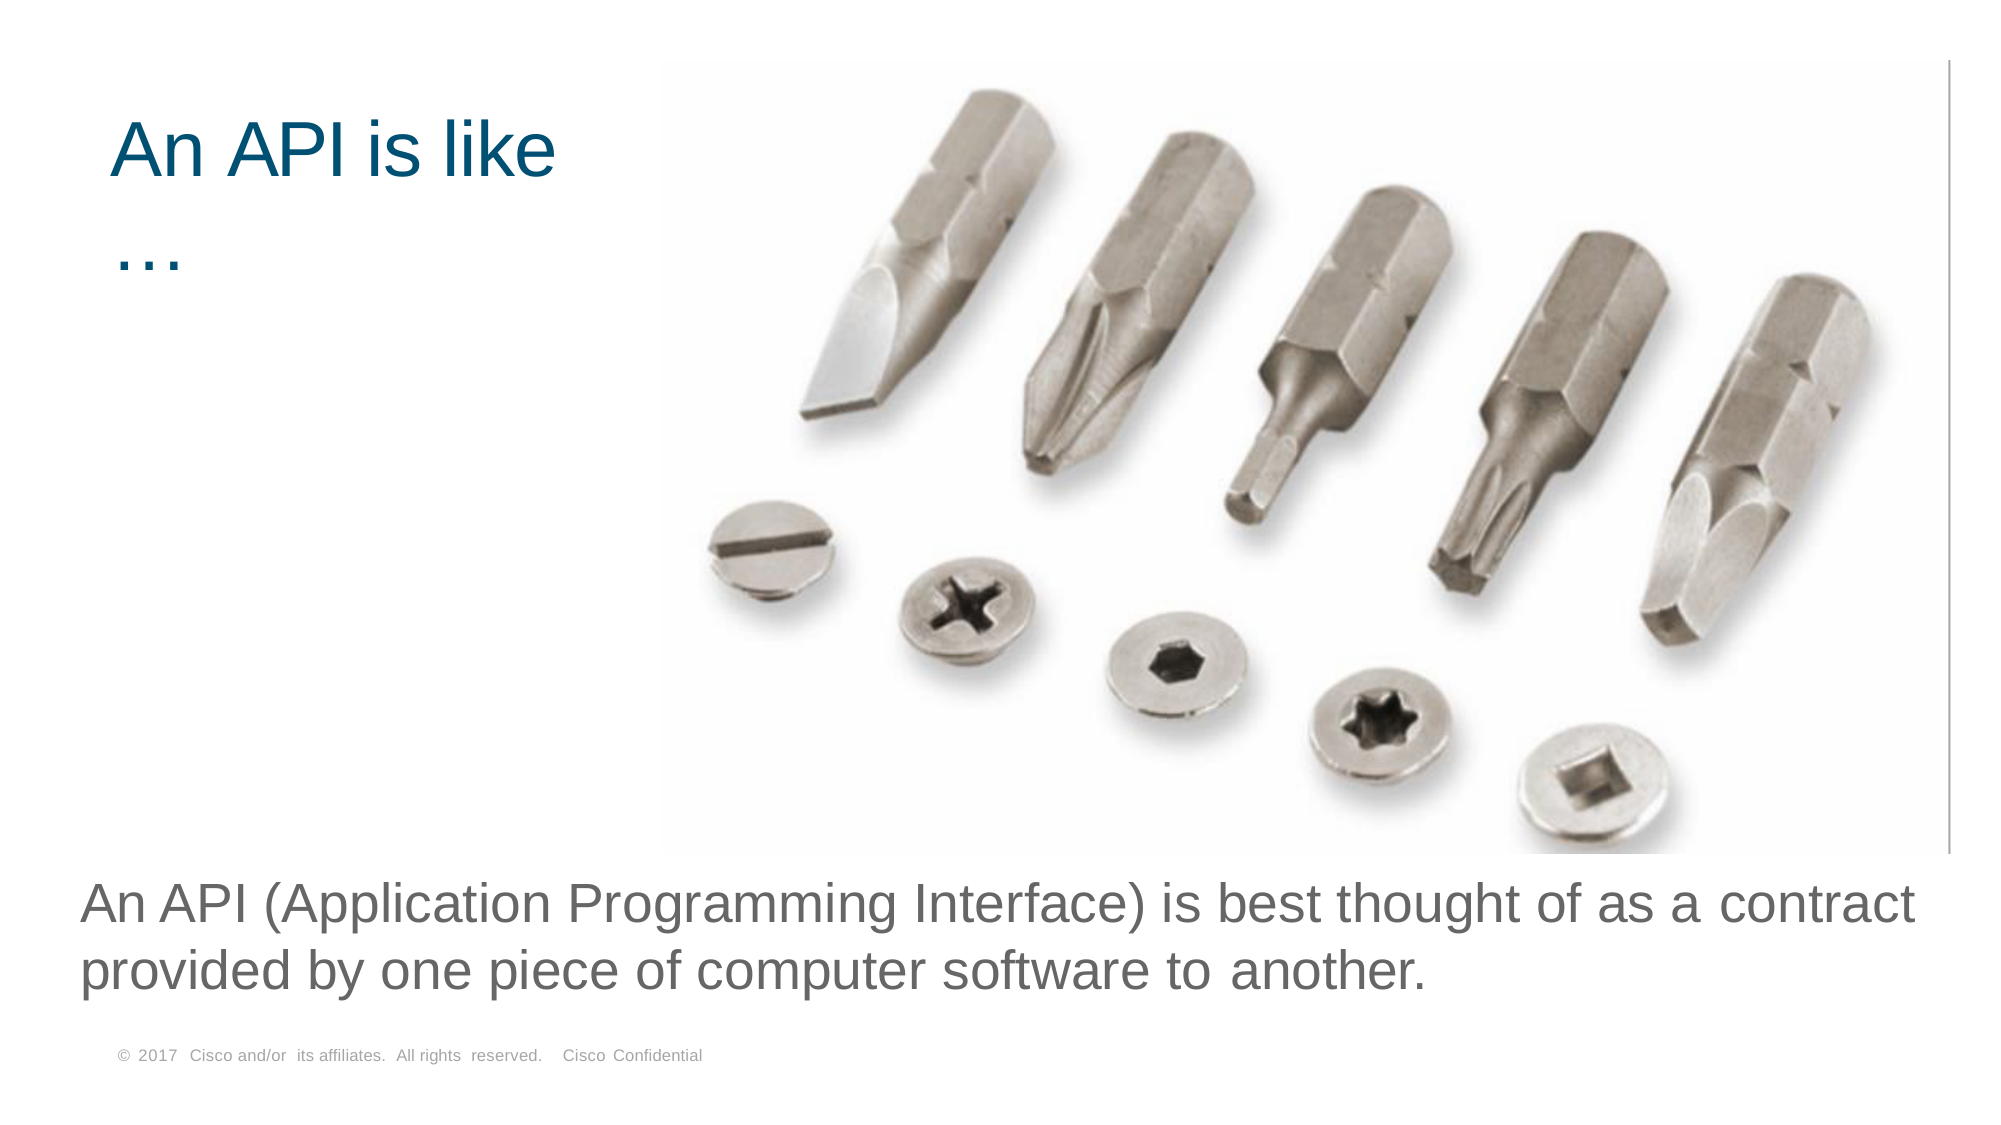

# An API is like …
An API (Application Programming Interface) is best thought of as a contract
provided by one piece of computer software to another.
© 2017  Cisco and/or  its affiliates.  All rights  reserved.    Cisco Confidential